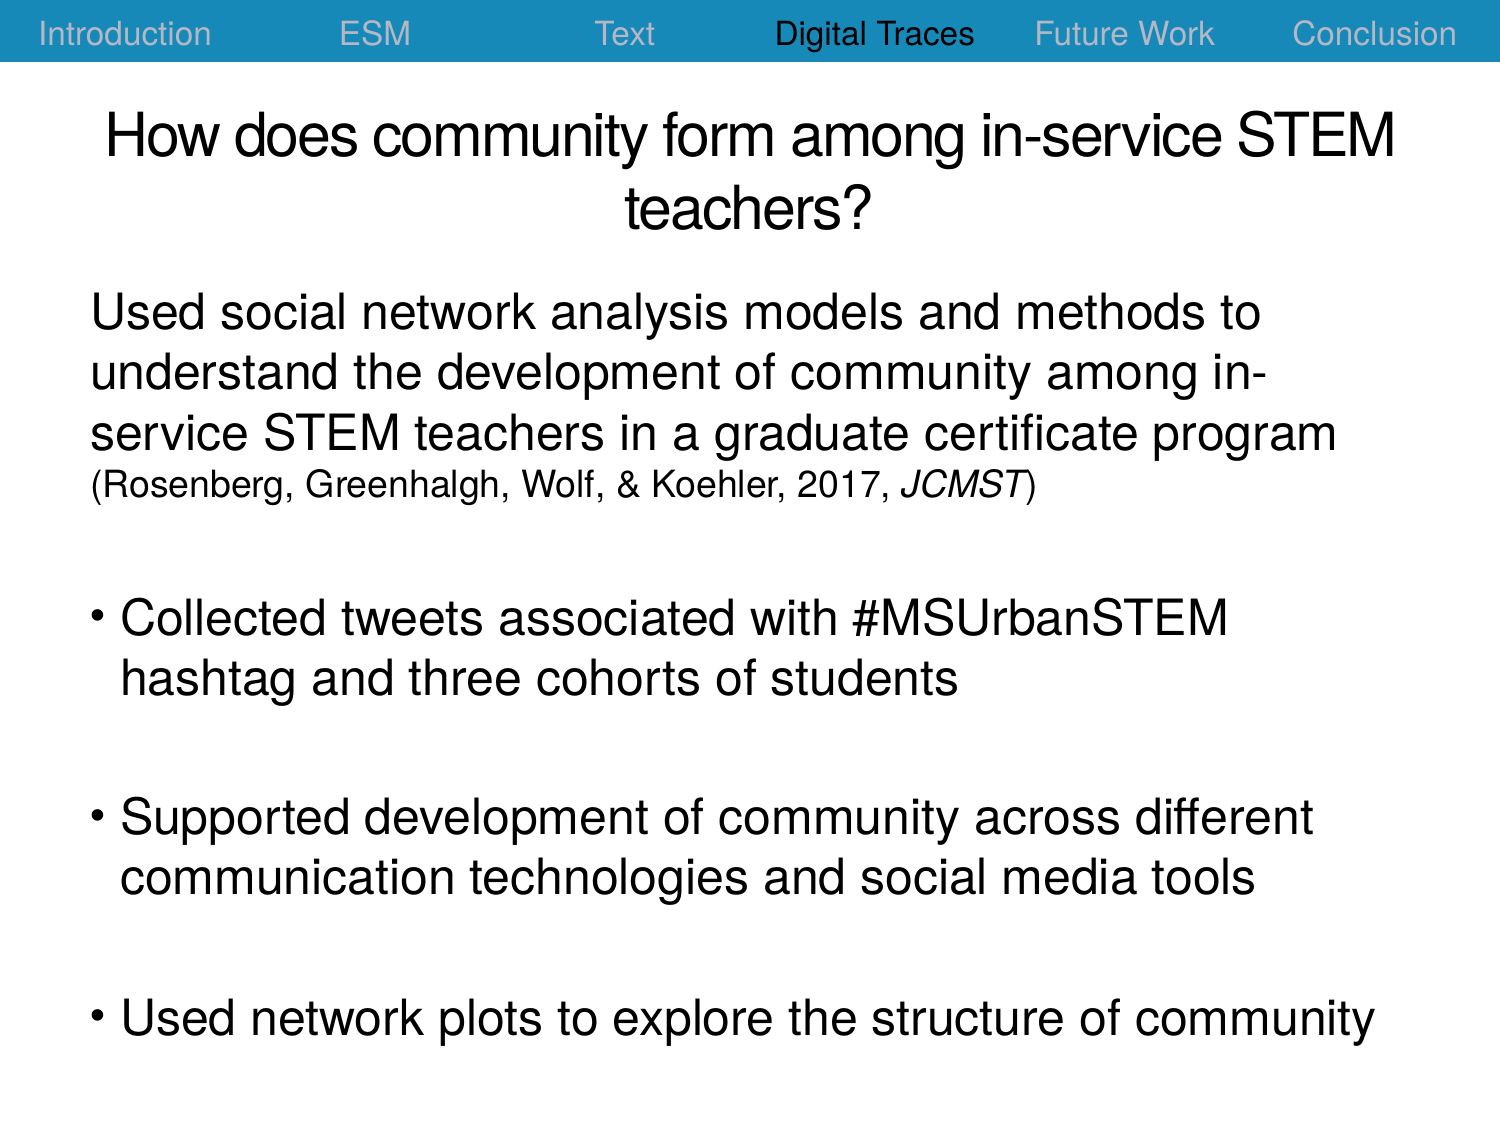

| Introduction | ESM | Text | Digital Traces | Future Work | Conclusion |
| --- | --- | --- | --- | --- | --- |
# How does community form among in-service STEM teachers?
Used social network analysis models and methods to understand the development of community among in-service STEM teachers in a graduate certificate program (Rosenberg, Greenhalgh, Wolf, & Koehler, 2017, JCMST)

Collected tweets associated with #MSUrbanSTEM hashtag and three cohorts of students

Supported development of community across different communication technologies and social media tools

Used network plots to explore the structure of community